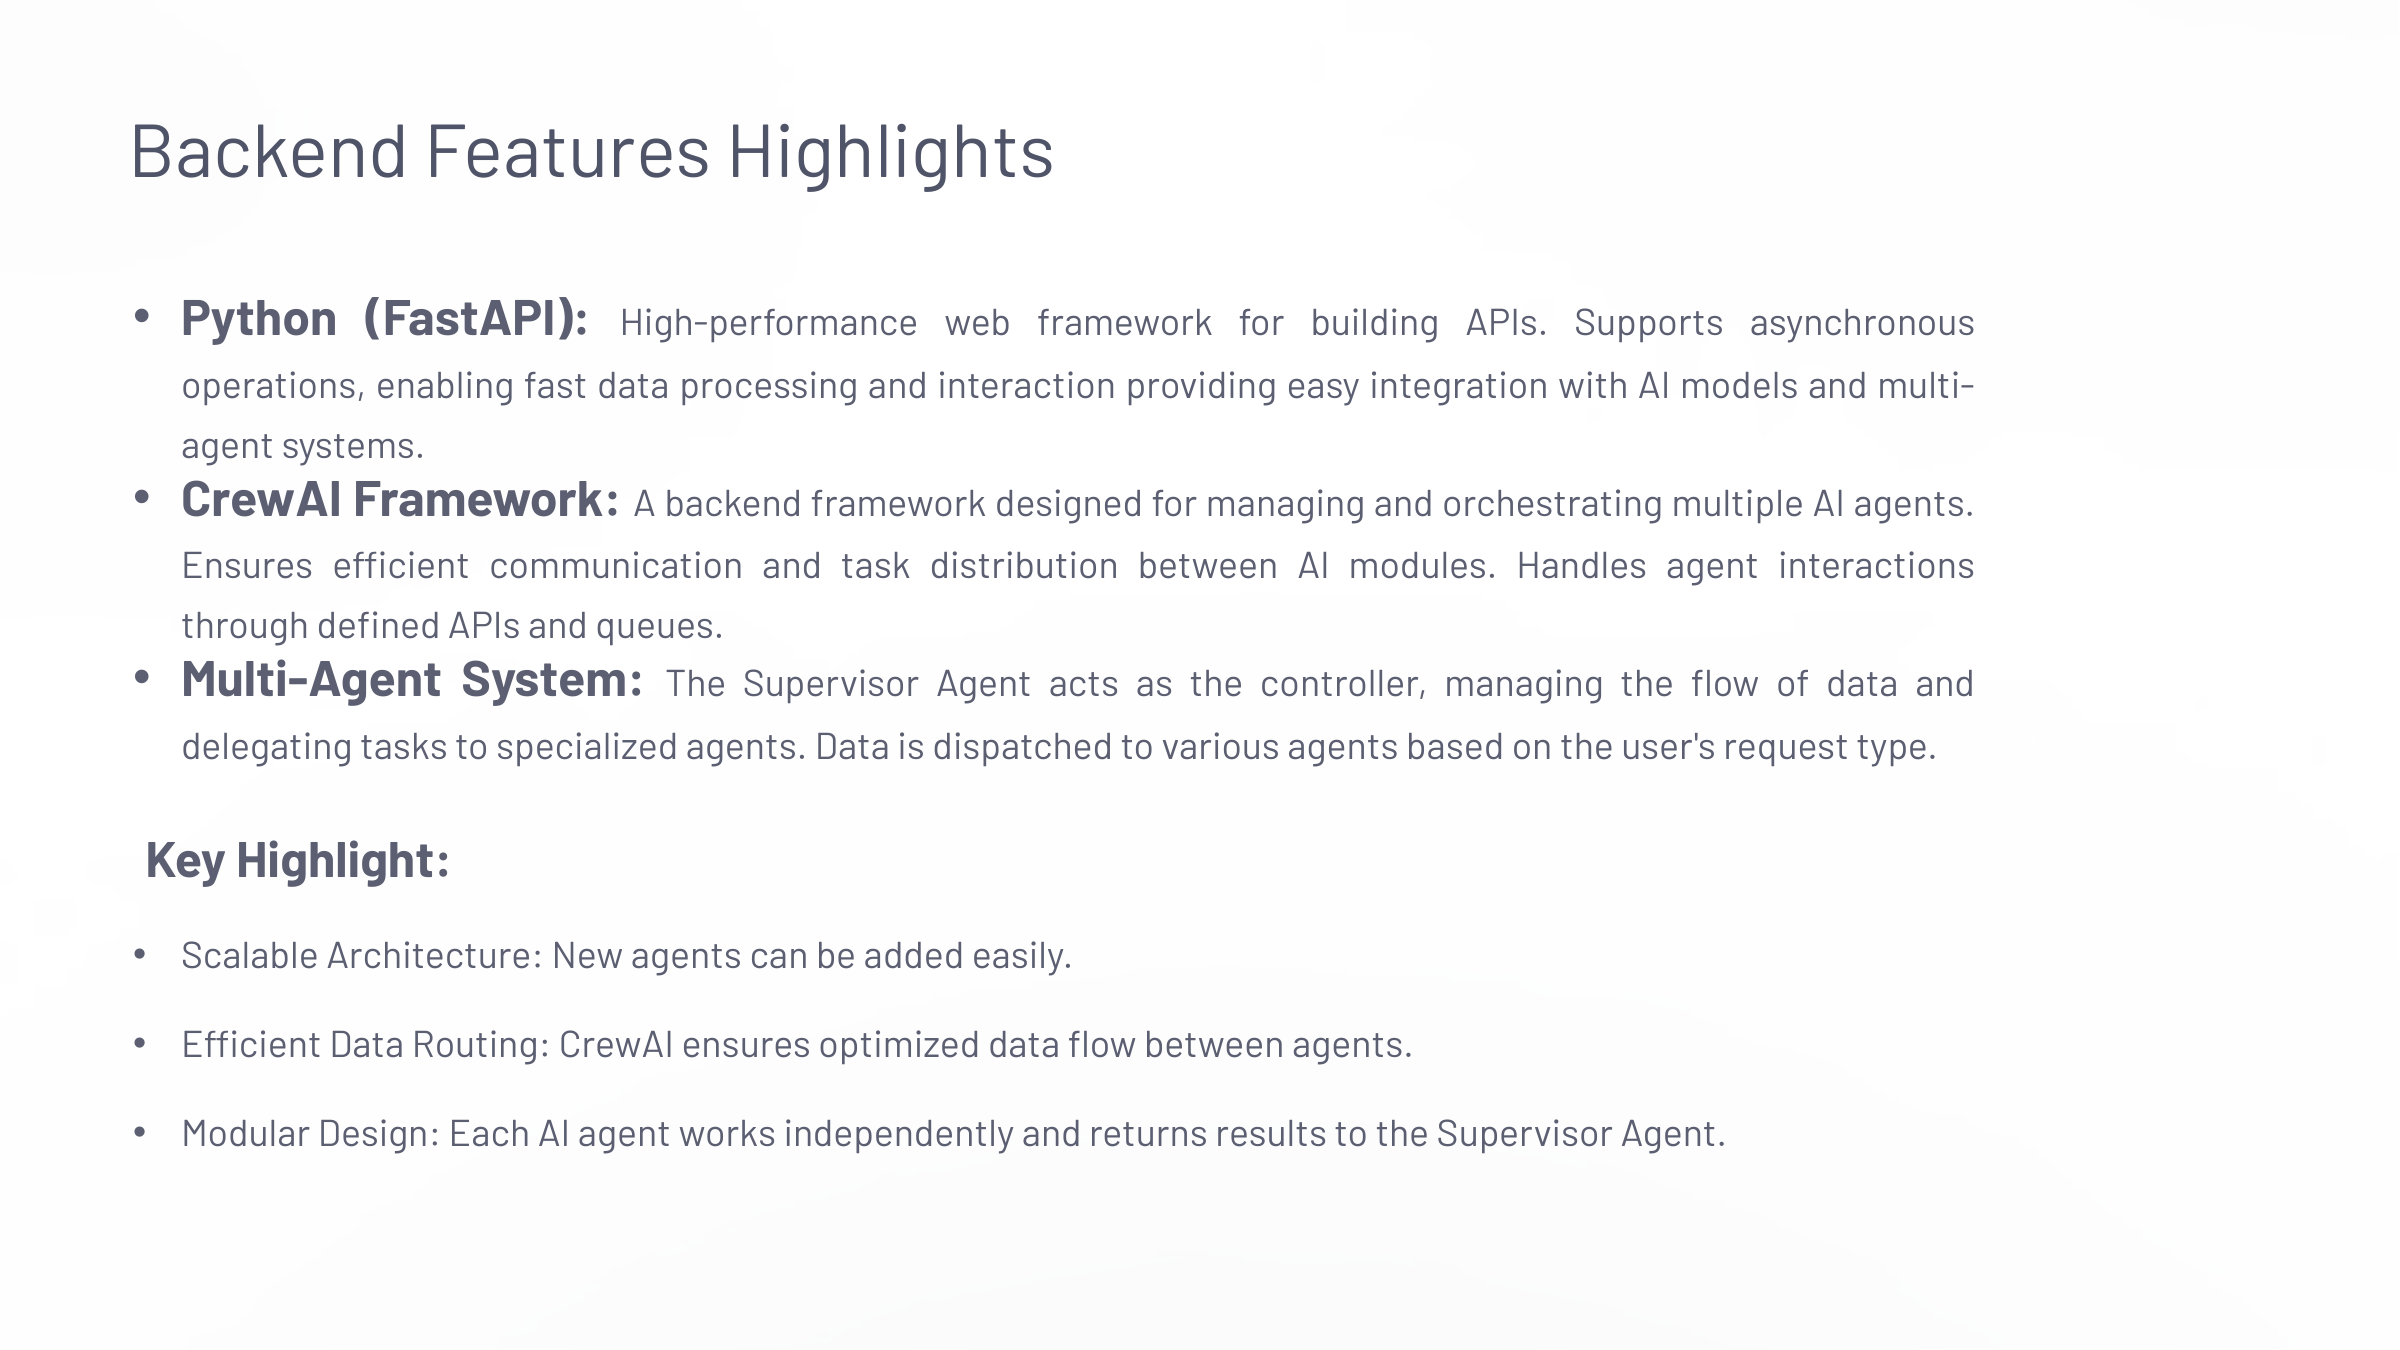

Backend Features Highlights
Python (FastAPI): High-performance web framework for building APIs. Supports asynchronous operations, enabling fast data processing and interaction providing easy integration with AI models and multi-agent systems.
CrewAI Framework: A backend framework designed for managing and orchestrating multiple AI agents. Ensures efficient communication and task distribution between AI modules. Handles agent interactions through defined APIs and queues.
Multi-Agent System: The Supervisor Agent acts as the controller, managing the flow of data and delegating tasks to specialized agents. Data is dispatched to various agents based on the user's request type.

      Key Highlight:
Scalable Architecture: New agents can be added easily.
Efficient Data Routing: CrewAI ensures optimized data flow between agents.
Modular Design: Each AI agent works independently and returns results to the Supervisor Agent.